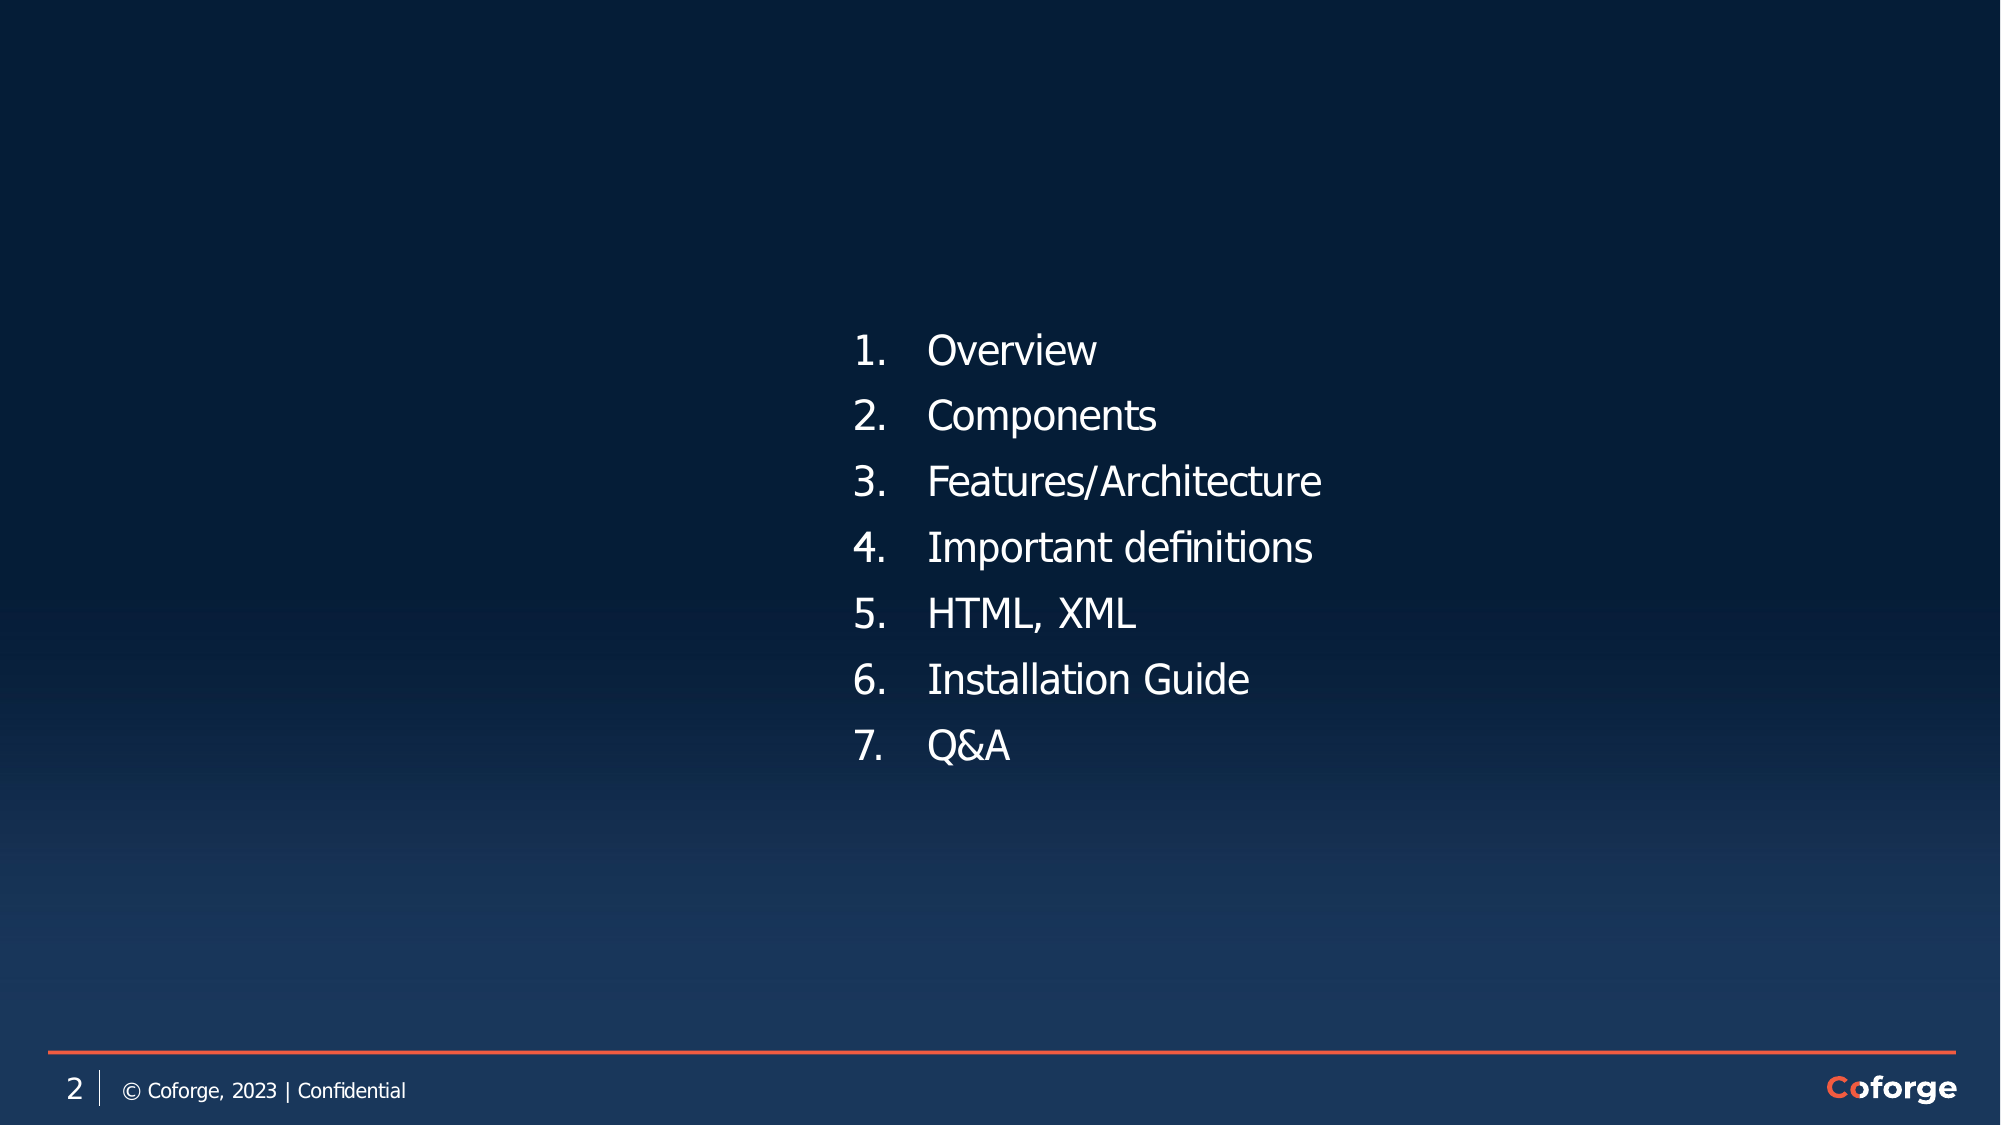

Overview
Components
Features/Architecture
Important definitions
HTML, XML
Installation Guide
Q&A
#